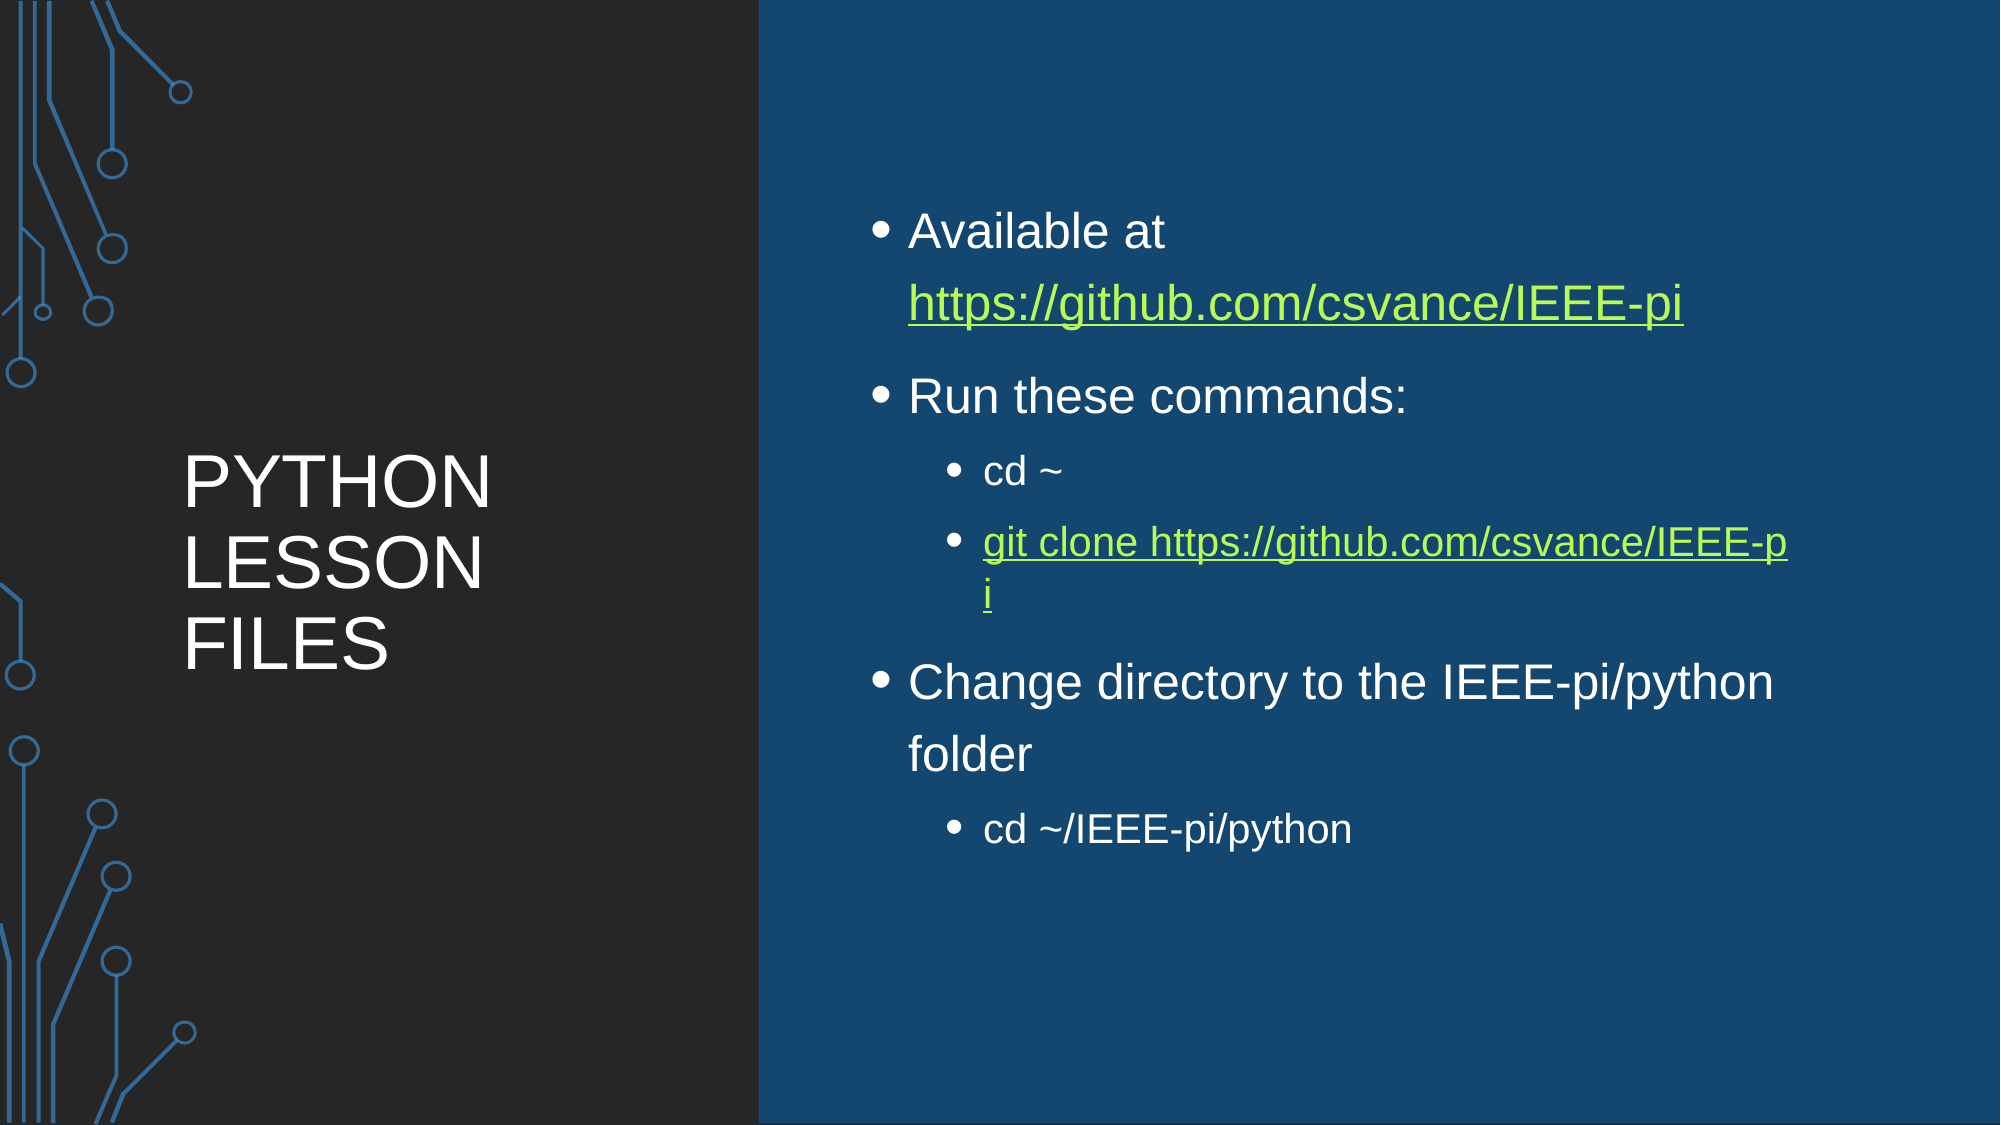

# Python Lesson Files
Available at https://github.com/csvance/IEEE-pi
Run these commands:
cd ~
git clone https://github.com/csvance/IEEE-pi
Change directory to the IEEE-pi/python folder
cd ~/IEEE-pi/python